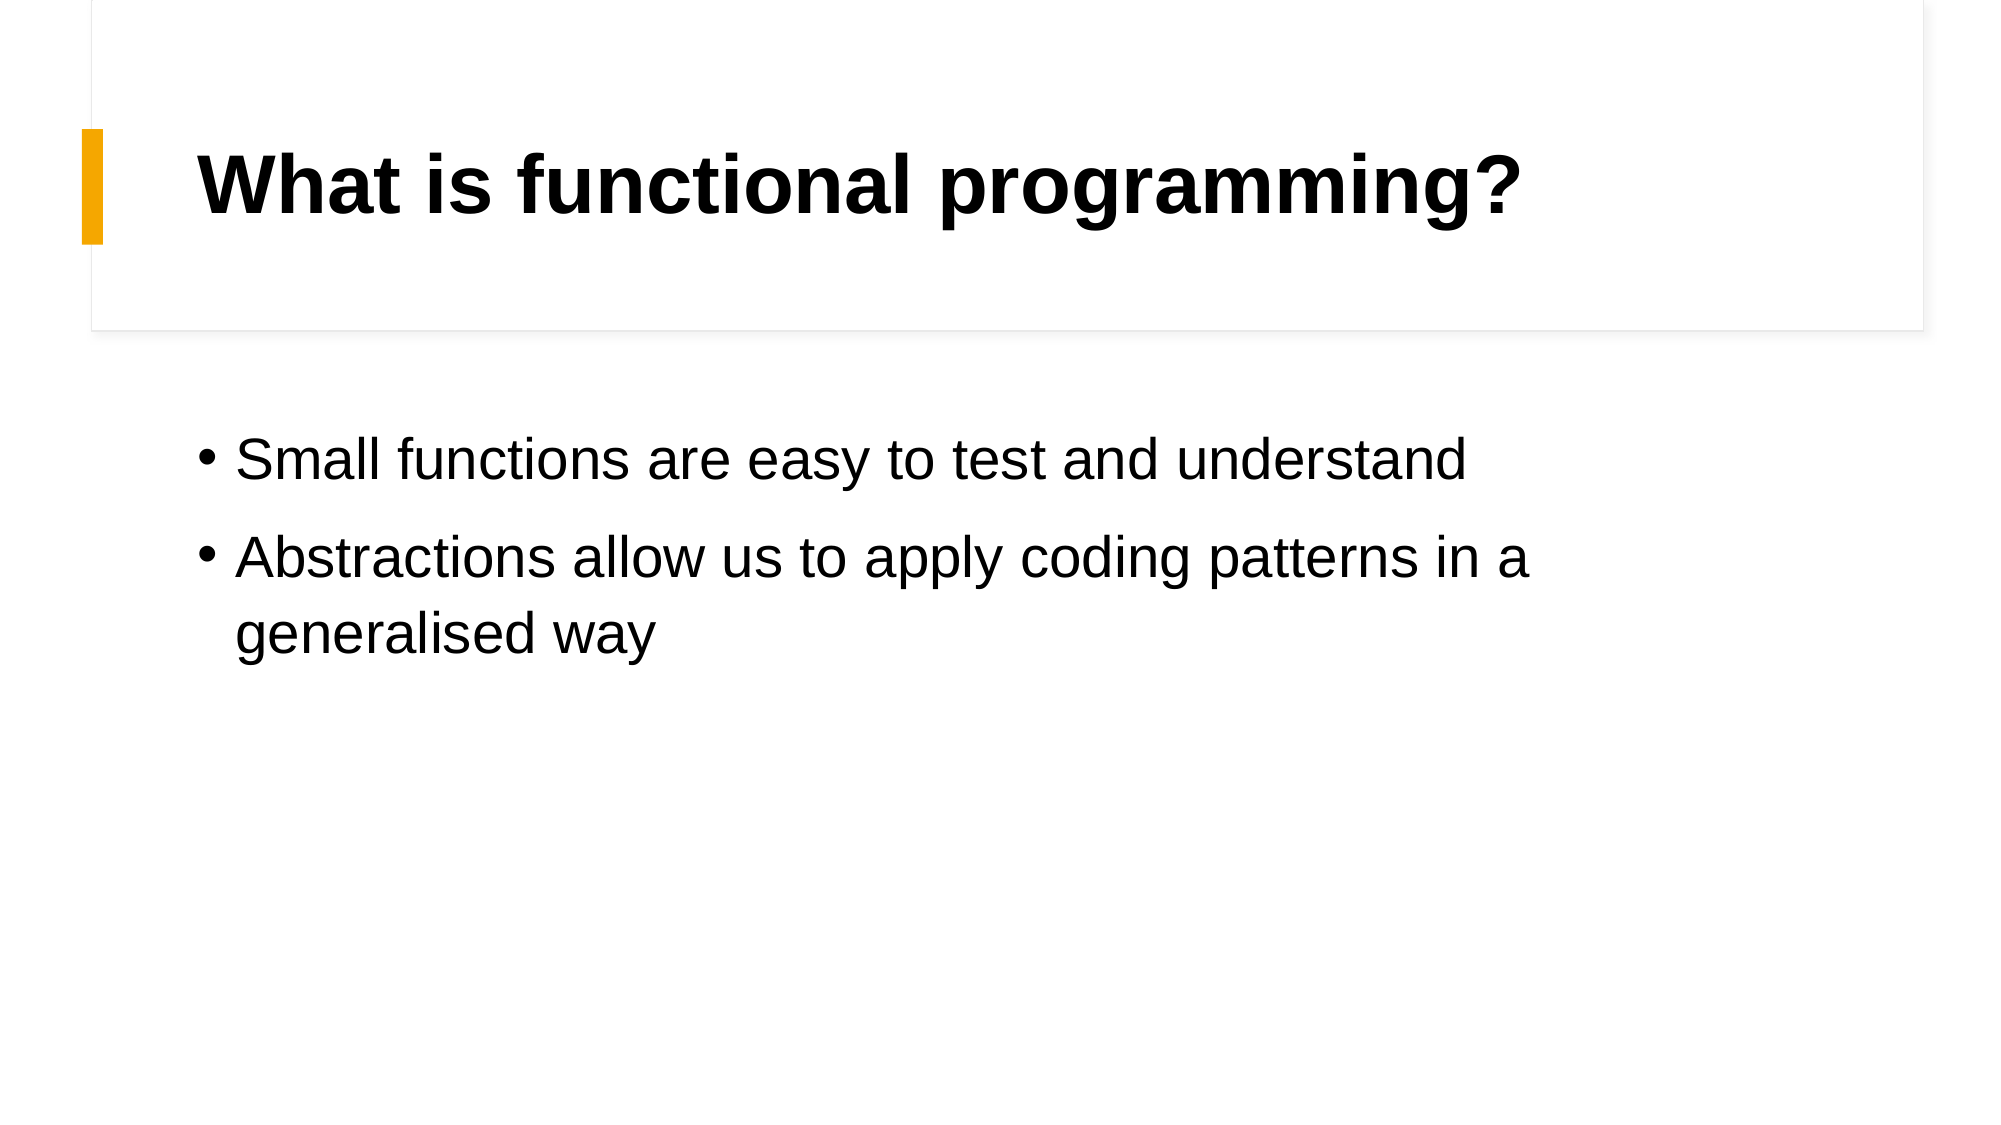

# What is functional programming?
Small functions are easy to test and understand
Abstractions allow us to apply coding patterns in a generalised way